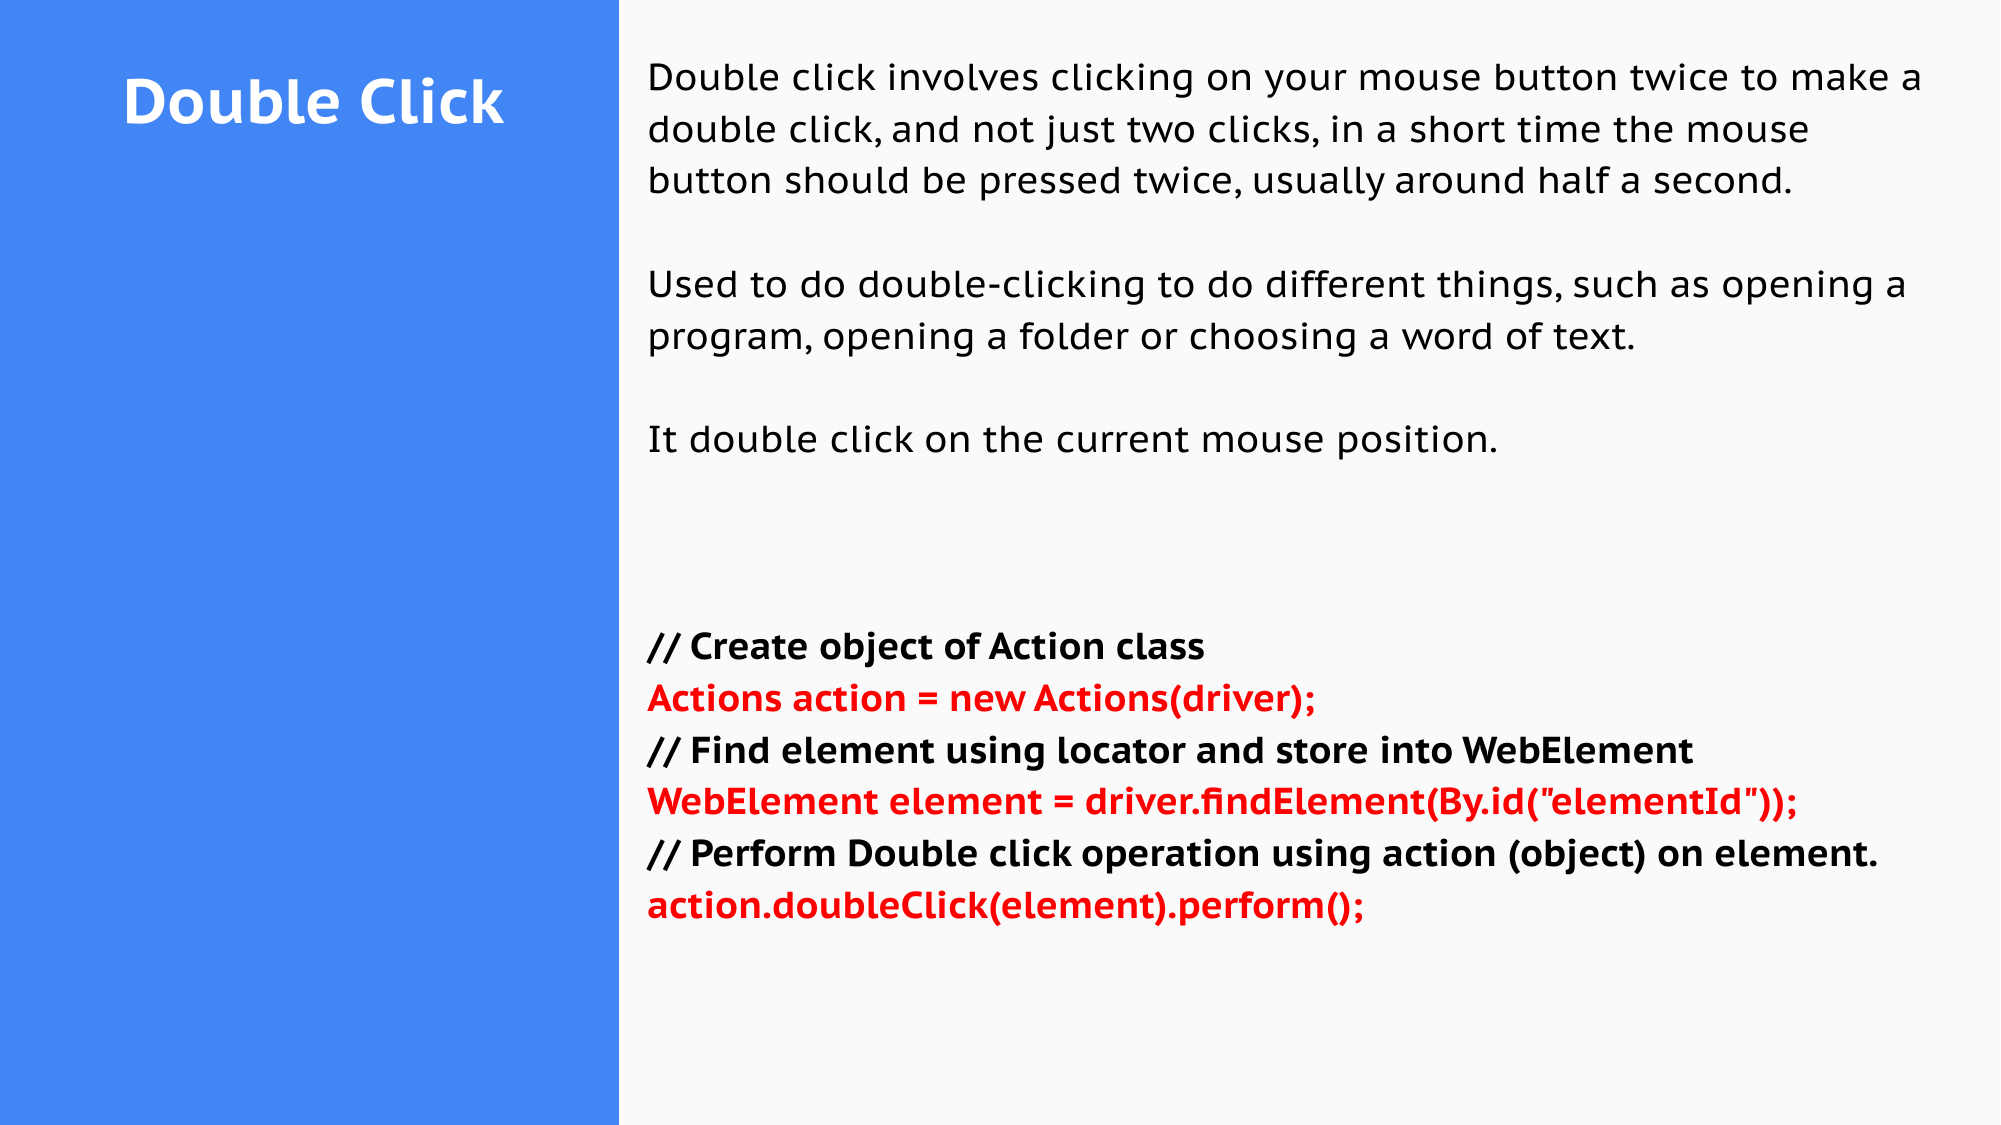

Double click involves clicking on your mouse button twice to make a double click, and not just two clicks, in a short time the mouse button should be pressed twice, usually around half a second.

Used to do double-clicking to do different things, such as opening a program, opening a folder or choosing a word of text.

It double click on the current mouse position.

// Create object of Action class
Actions action = new Actions(driver);
// Find element using locator and store into WebElement
WebElement element = driver.findElement(By.id("elementId"));
// Perform Double click operation using action (object) on element.
action.doubleClick(element).perform();

# Double Click